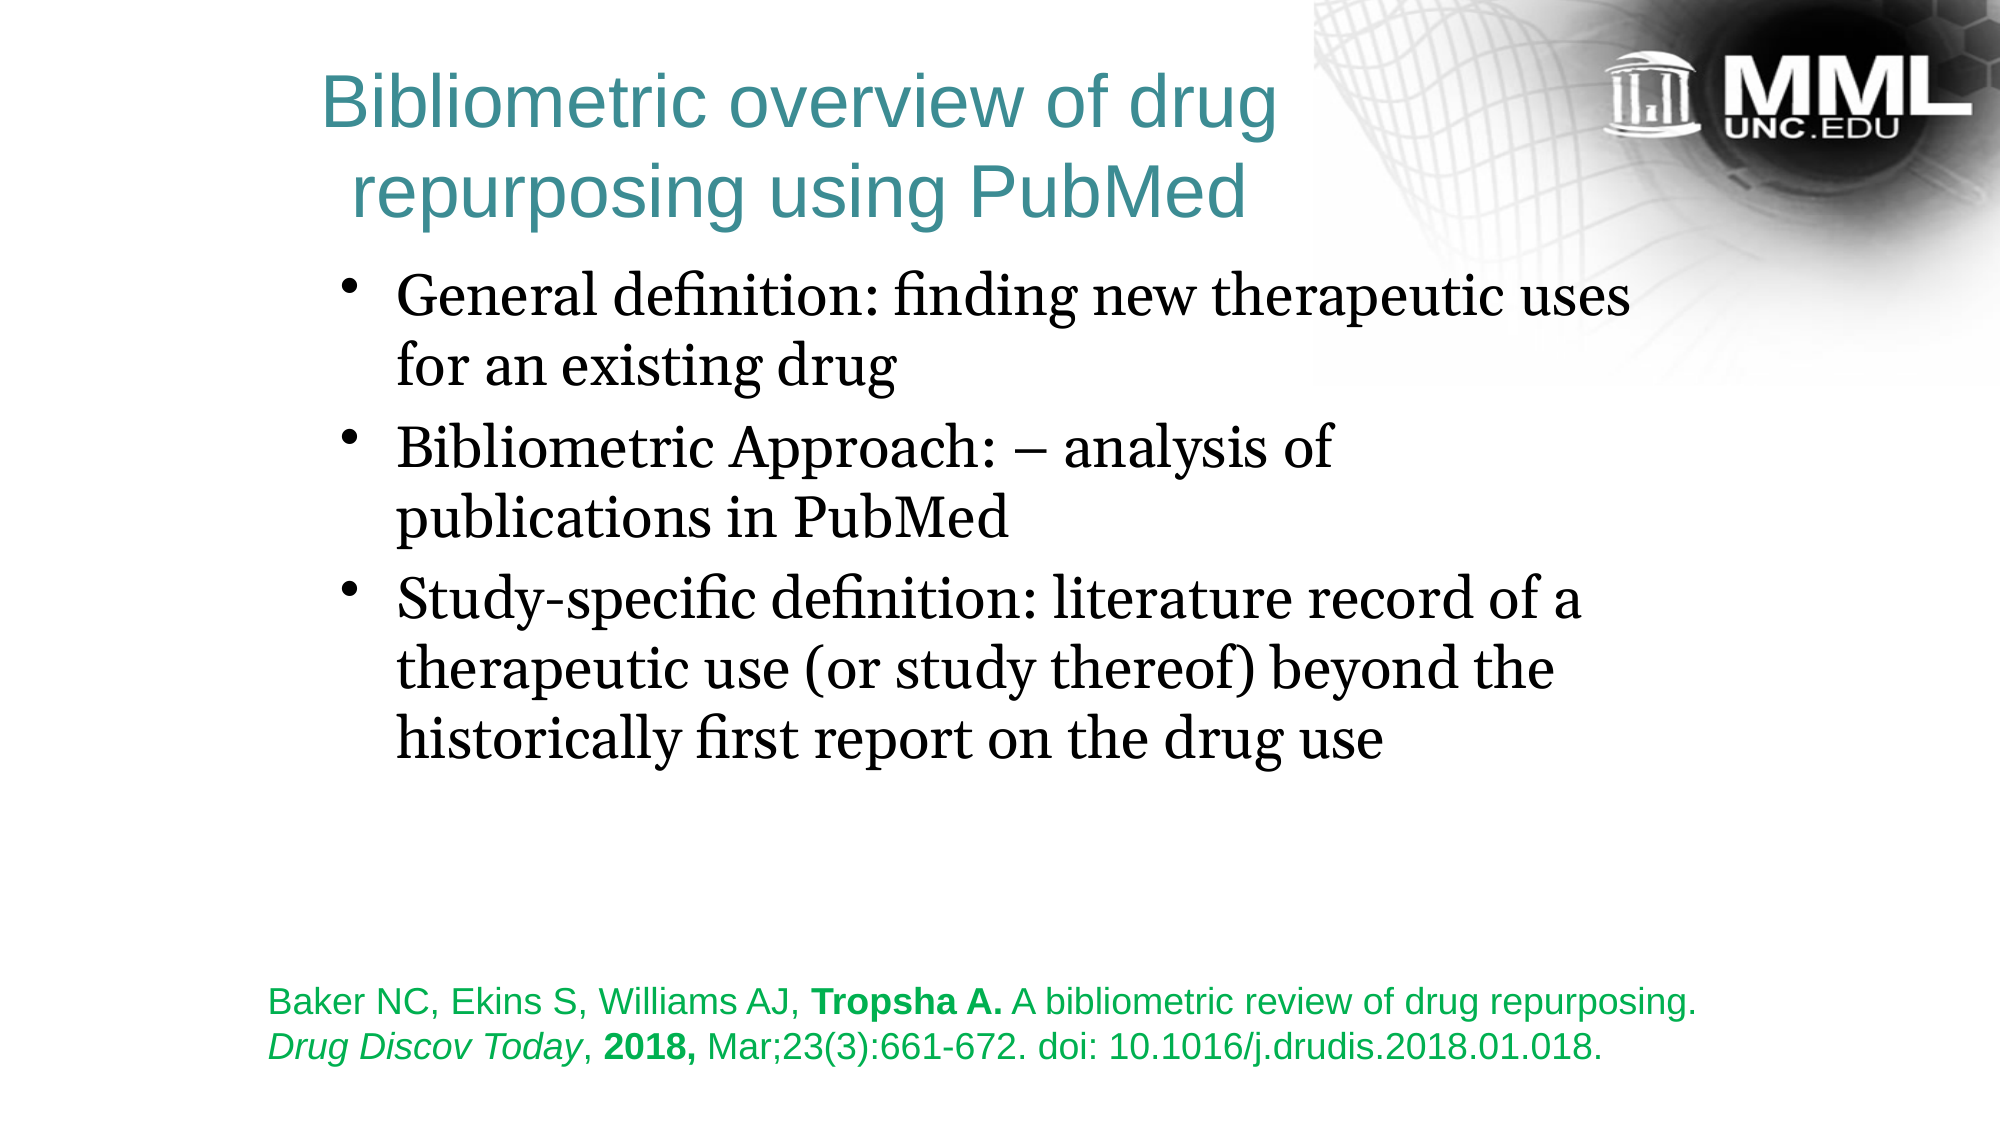

# Bibliometric overview of drug repurposing using PubMed
General definition: finding new therapeutic uses for an existing drug
Bibliometric Approach: – analysis of publications in PubMed
Study-specific definition: literature record of a therapeutic use (or study thereof) beyond the historically first report on the drug use
Baker NC, Ekins S, Williams AJ, Tropsha A. A bibliometric review of drug repurposing.
Drug Discov Today, 2018, Mar;23(3):661-672. doi: 10.1016/j.drudis.2018.01.018.